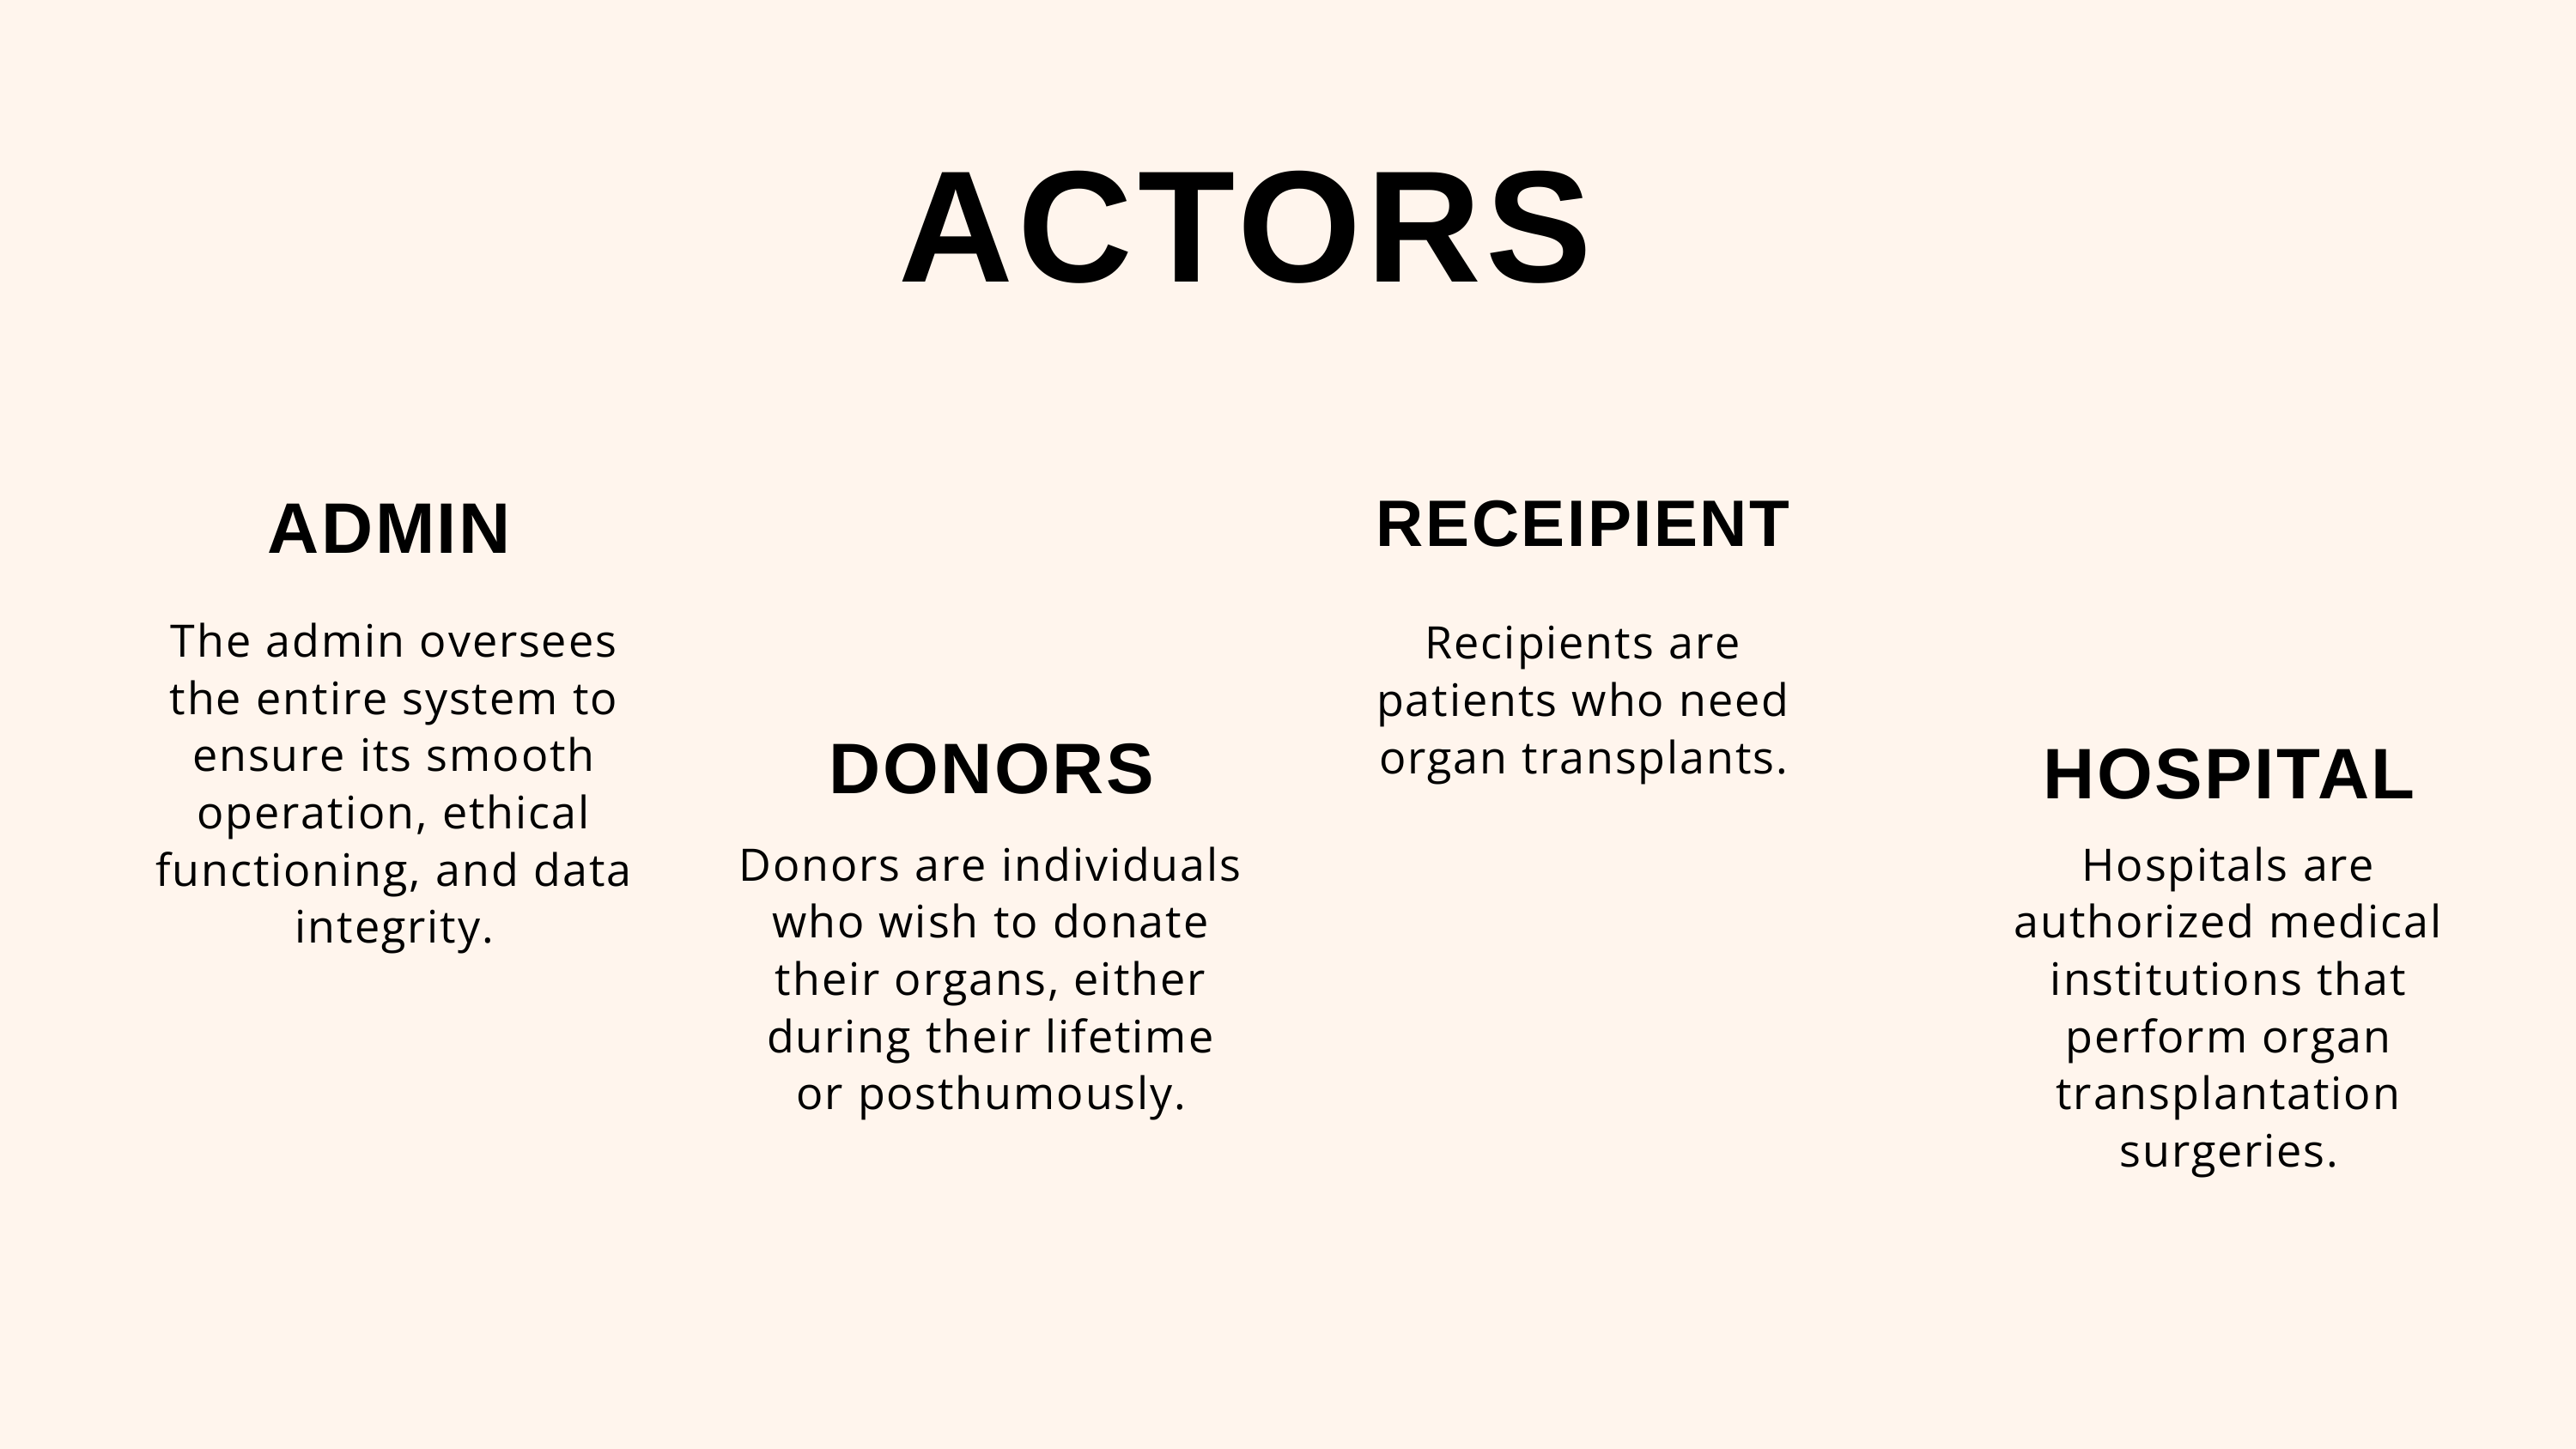

ACTORS
ADMIN
RECEIPIENT
The admin oversees the entire system to ensure its smooth operation, ethical functioning, and data integrity.

Recipients are patients who need organ transplants.

DONORS
HOSPITAL
Donors are individuals who wish to donate their organs, either during their lifetime or posthumously.

Hospitals are authorized medical institutions that perform organ transplantation surgeries.